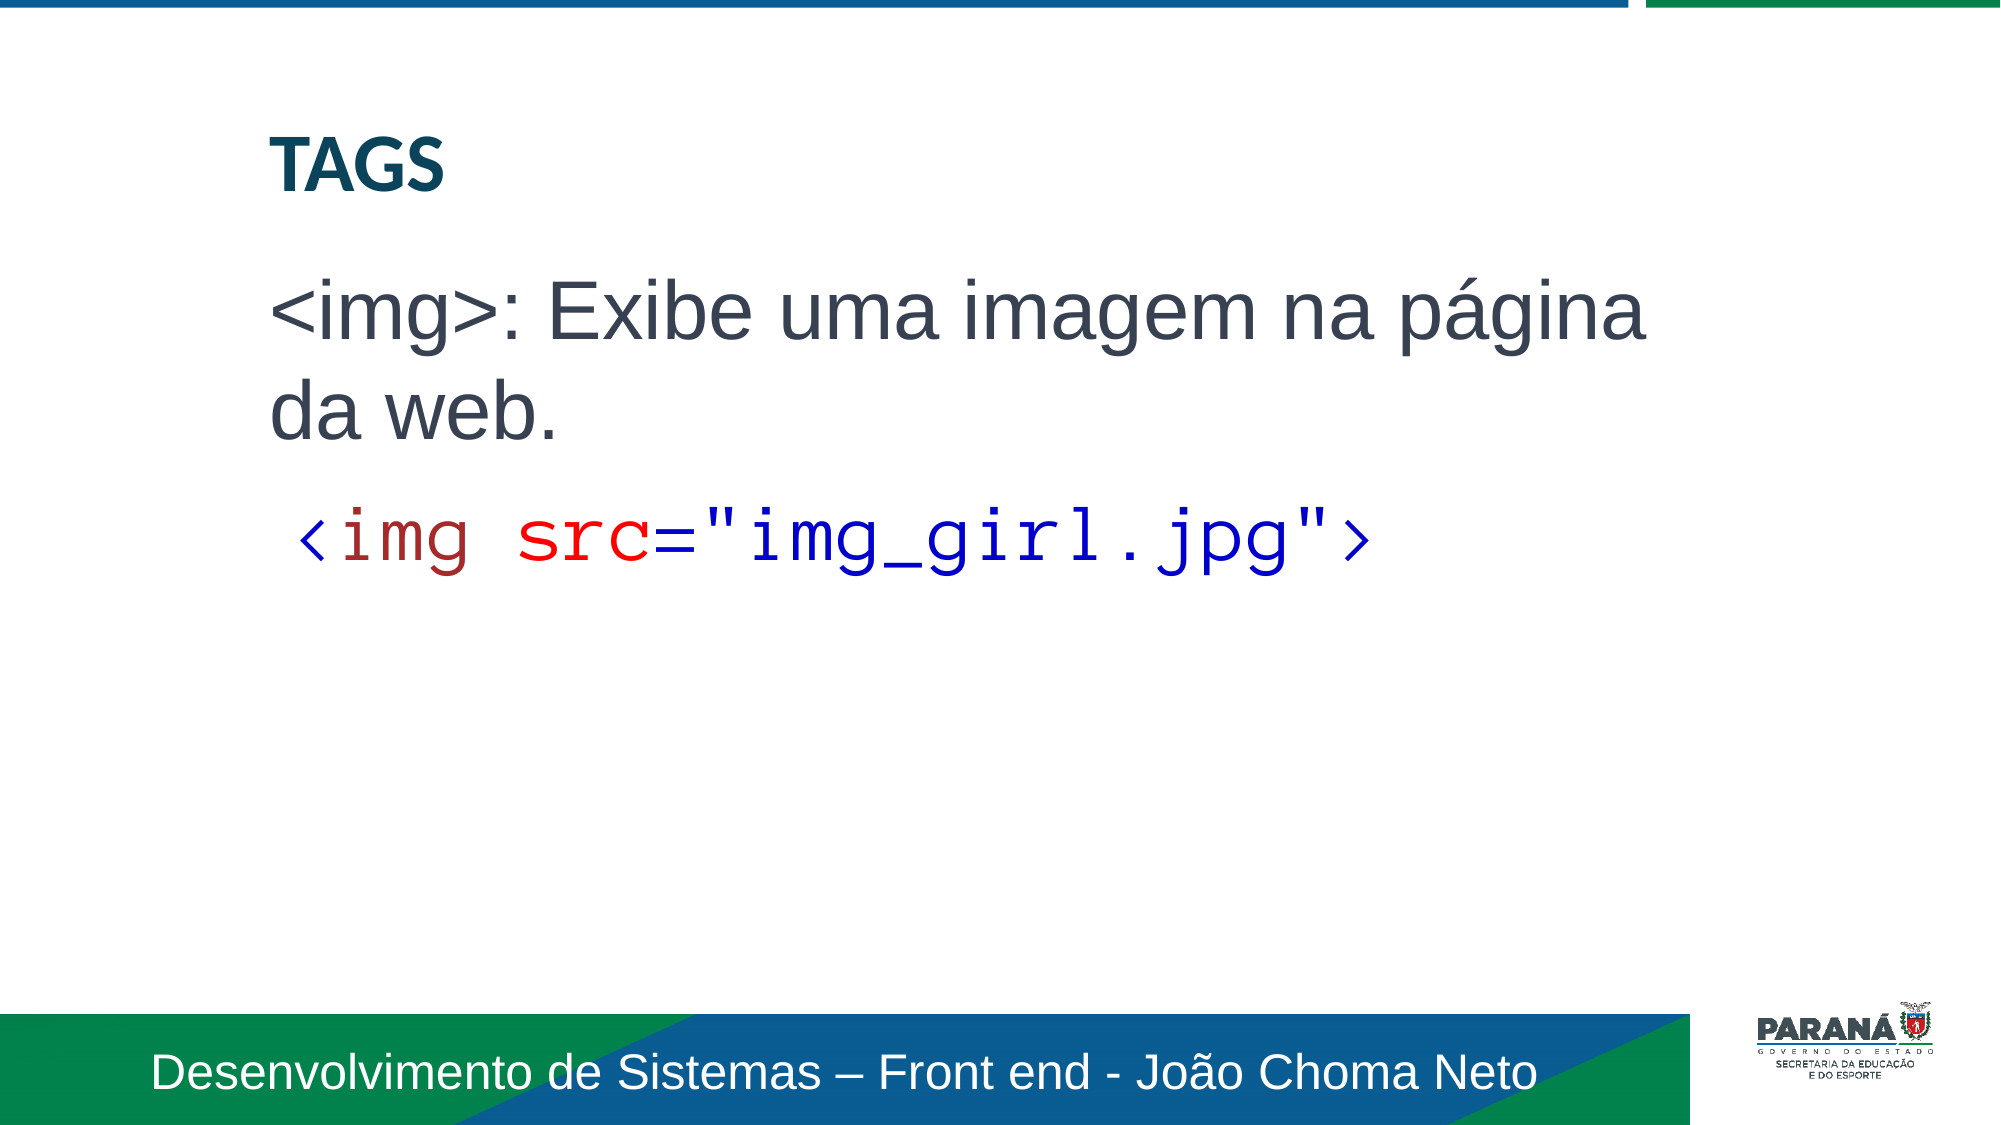

TAGS
<img>: Exibe uma imagem na página da web.
 <img src="img_girl.jpg">